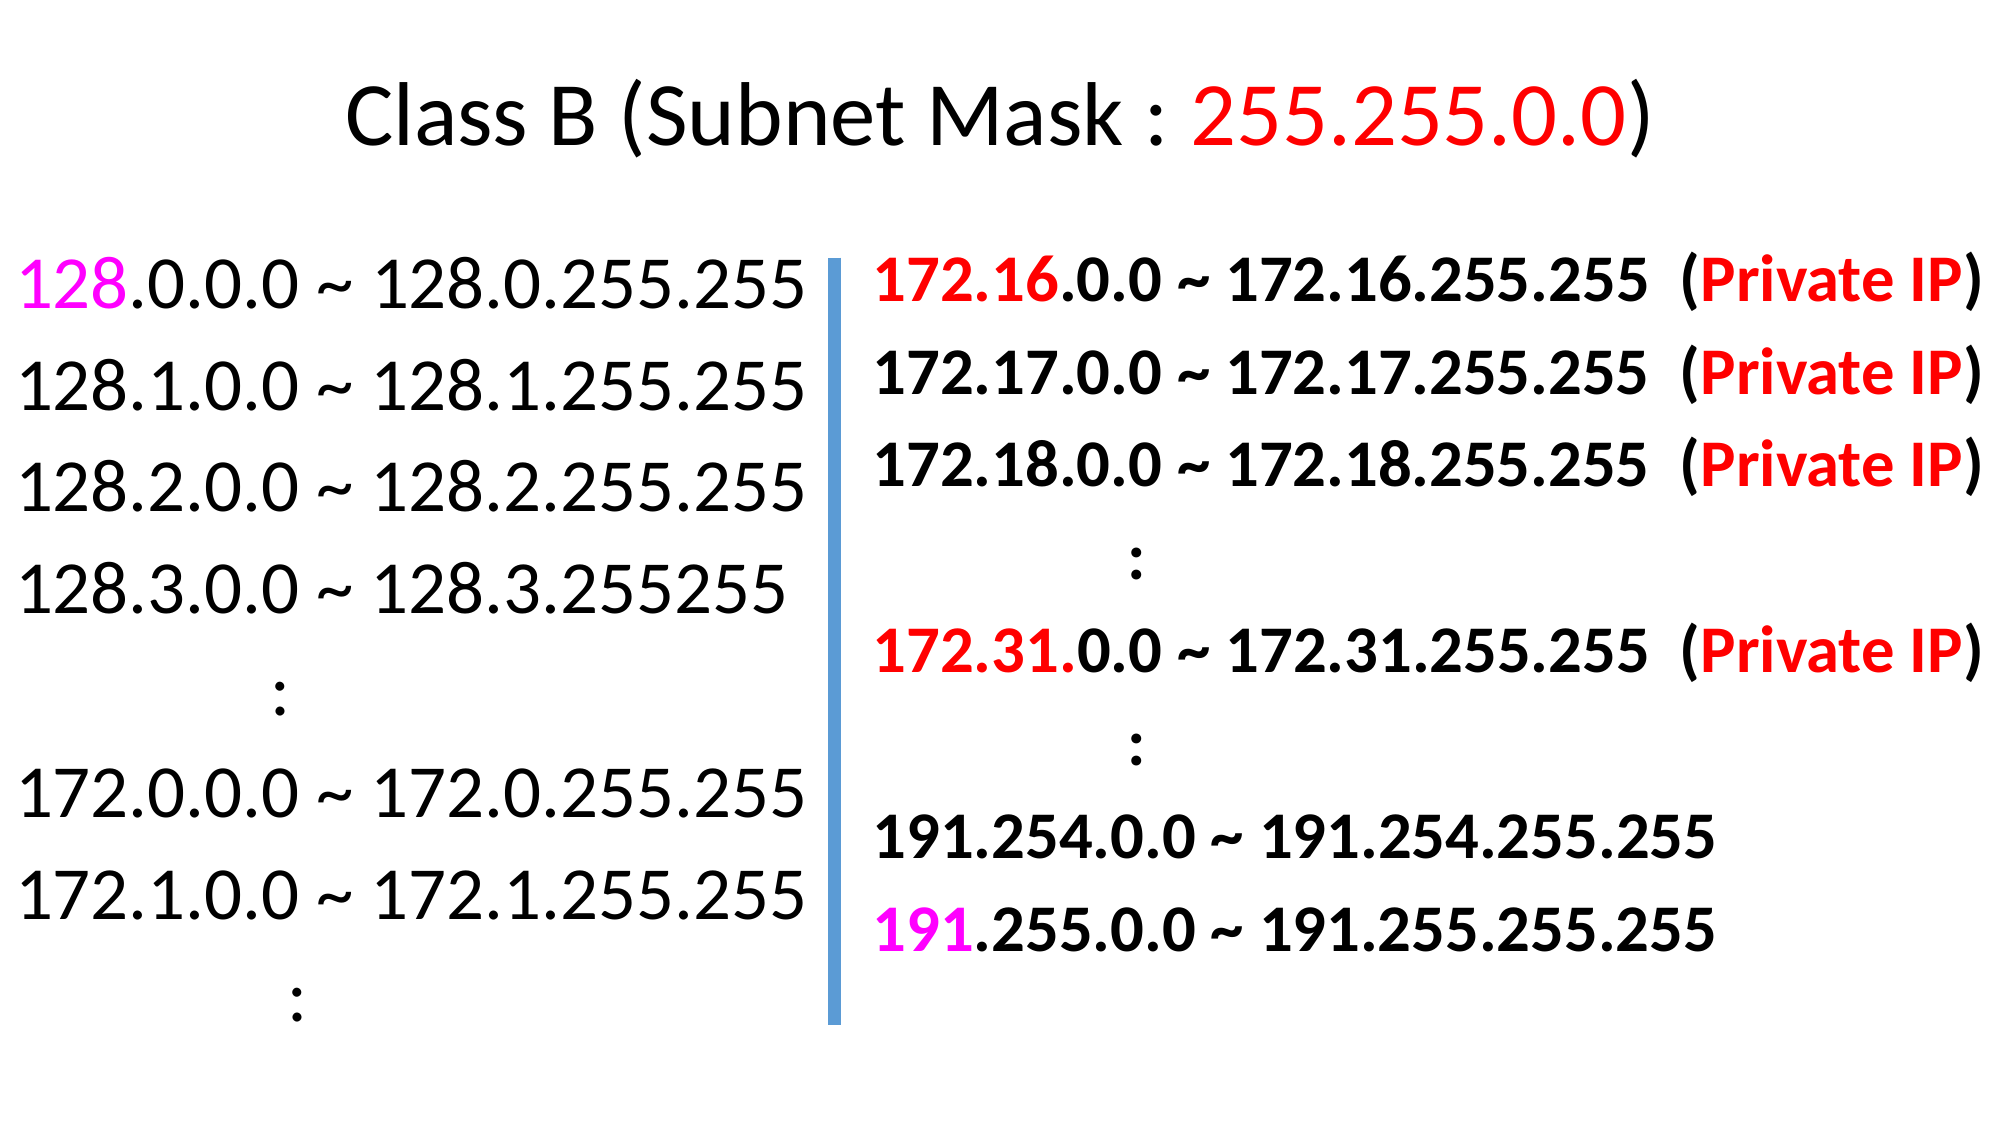

# Class B (Subnet Mask : 255.255.0.0)
128.0.0.0 ~ 128.0.255.255
128.1.0.0 ~ 128.1.255.255
128.2.0.0 ~ 128.2.255.255
128.3.0.0 ~ 128.3.255255
               :
172.0.0.0 ~ 172.0.255.255
172.1.0.0 ~ 172.1.255.255
                :
172.16.0.0 ~ 172.16.255.255  (Private IP)
172.17.0.0 ~ 172.17.255.255  (Private IP)
172.18.0.0 ~ 172.18.255.255  (Private IP)
                 :
172.31.0.0 ~ 172.31.255.255  (Private IP)
                 :
191.254.0.0 ~ 191.254.255.255
191.255.0.0 ~ 191.255.255.255